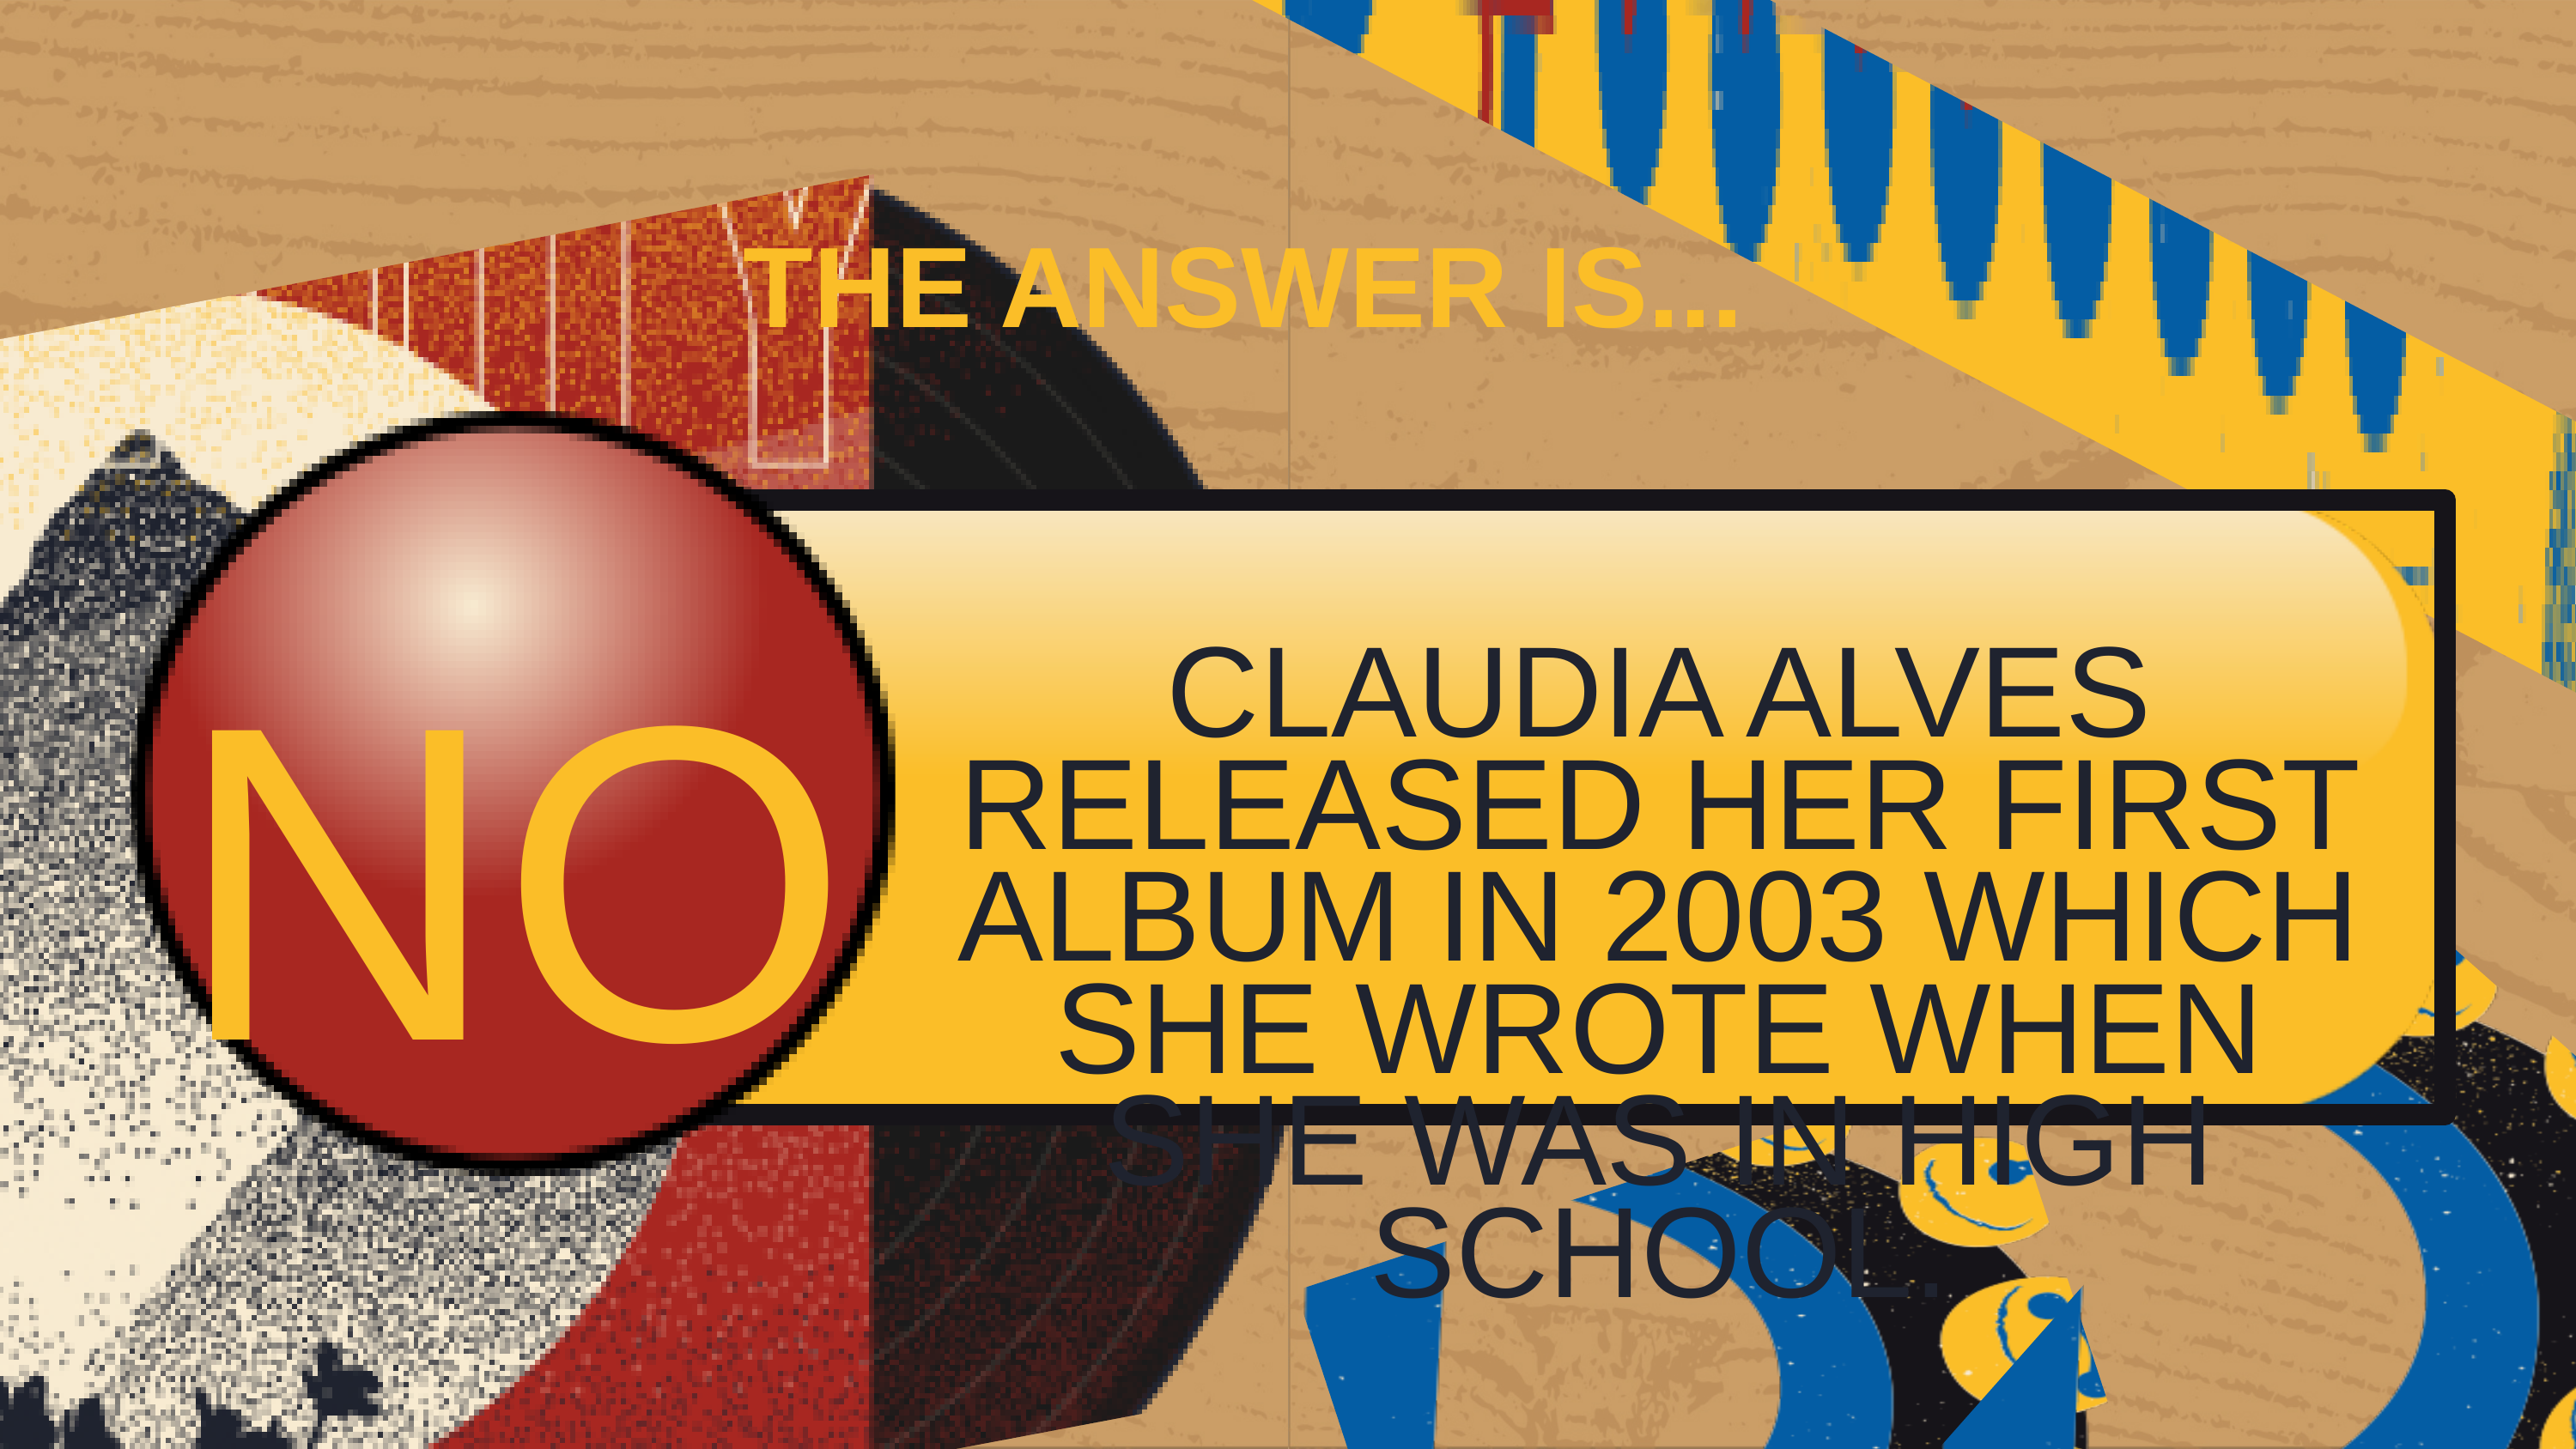

THE ANSWER IS...

NO

CLAUDIA ALVES RELEASED HER FIRST ALBUM IN 2003 WHICH SHE WROTE WHEN SHE WAS IN HIGH SCHOOL.